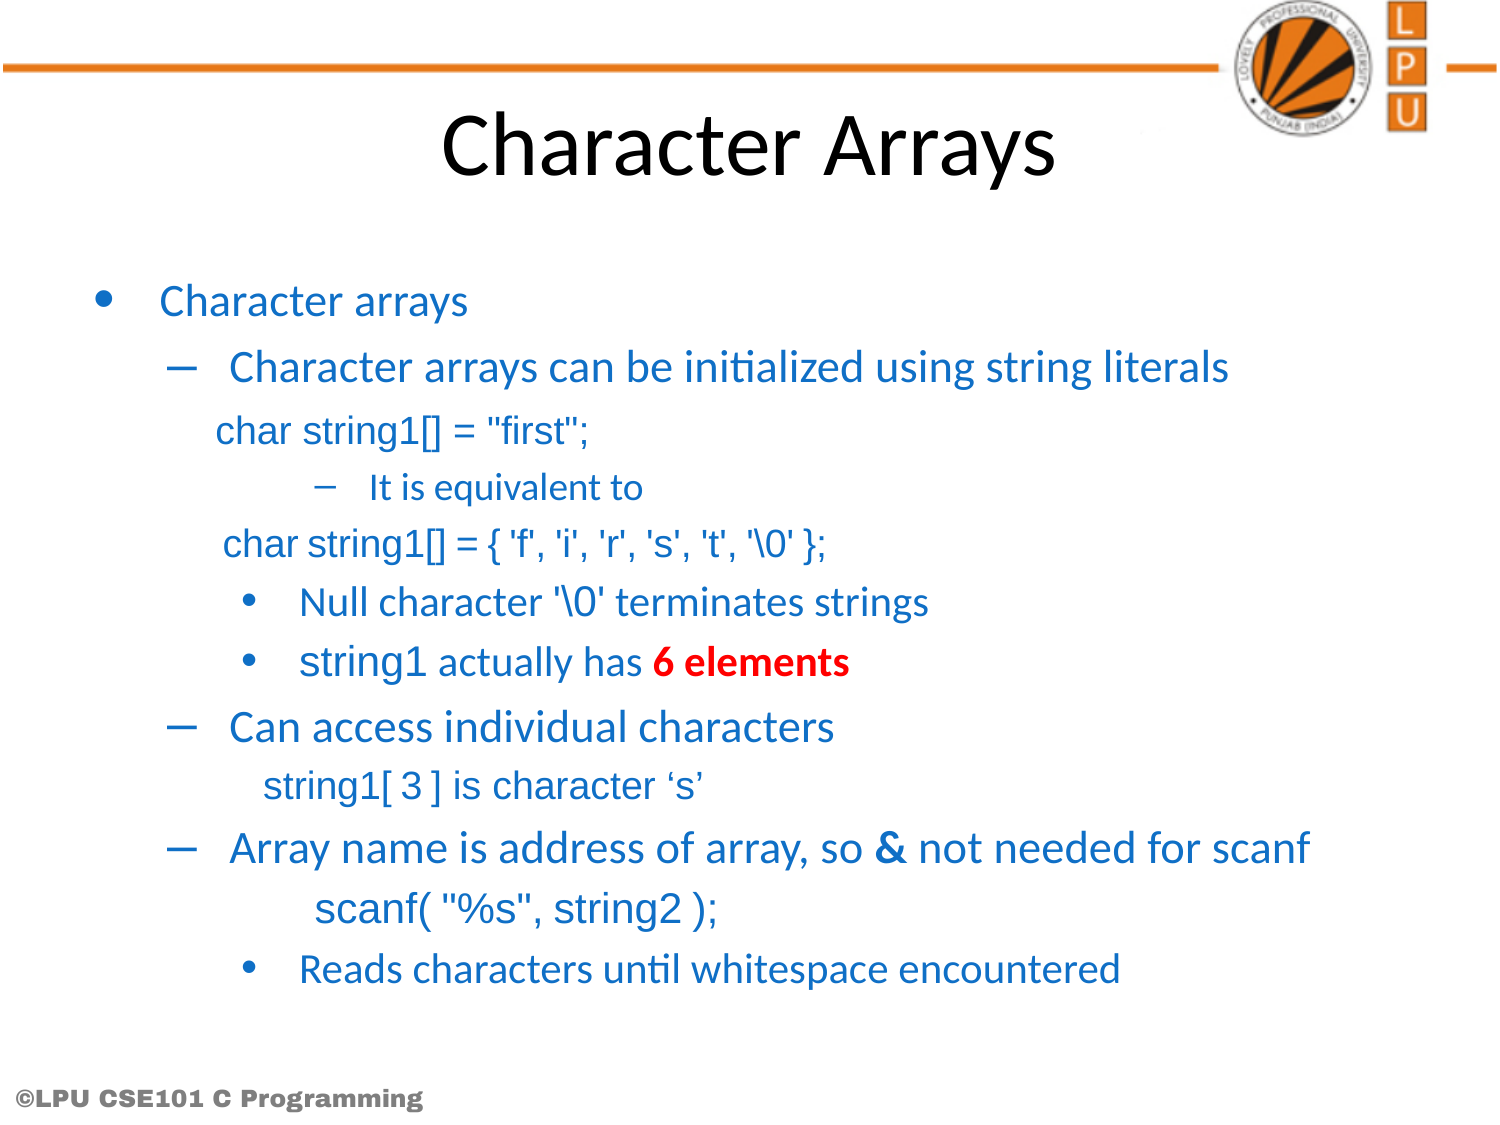

# Character Arrays
Character arrays
Character arrays can be initialized using string literals
    char string1[] = "first";
It is equivalent to
     char string1[] = { 'f', 'i', 'r', 's', 't', '\0' };
Null character '\0' terminates strings
string1 actually has 6 elements
Can access individual characters
  string1[ 3 ] is character ‘s’
Array name is address of array, so & not needed for scanf
scanf( "%s", string2 );
Reads characters until whitespace encountered